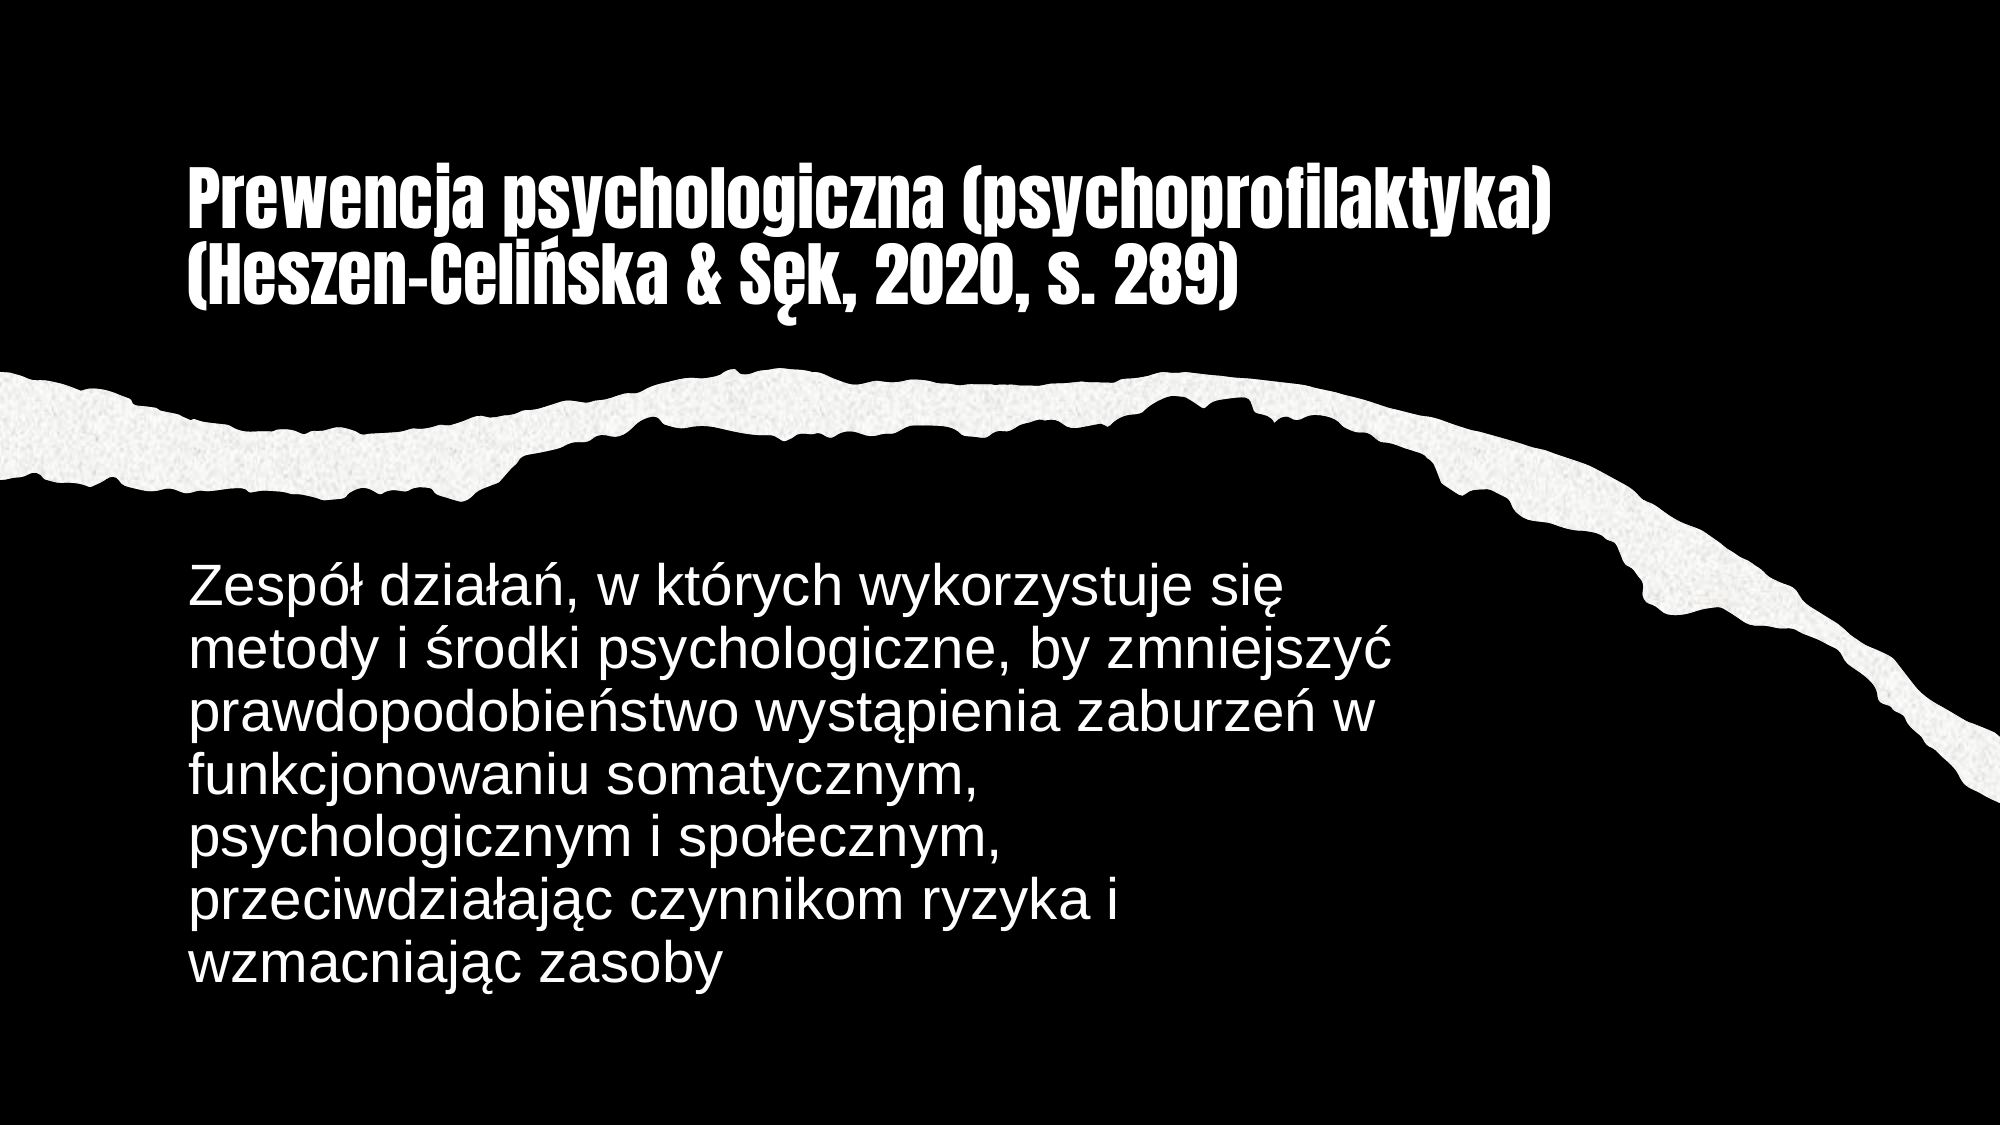

# Prewencja psychologiczna (psychoprofilaktyka) (Heszen-Celińska & Sęk, 2020, s. 289)

Zespół działań, w których wykorzystuje się metody i środki psychologiczne, by zmniejszyć prawdopodobieństwo wystąpienia zaburzeń w funkcjonowaniu somatycznym, psychologicznym i społecznym, przeciwdziałając czynnikom ryzyka i wzmacniając zasoby